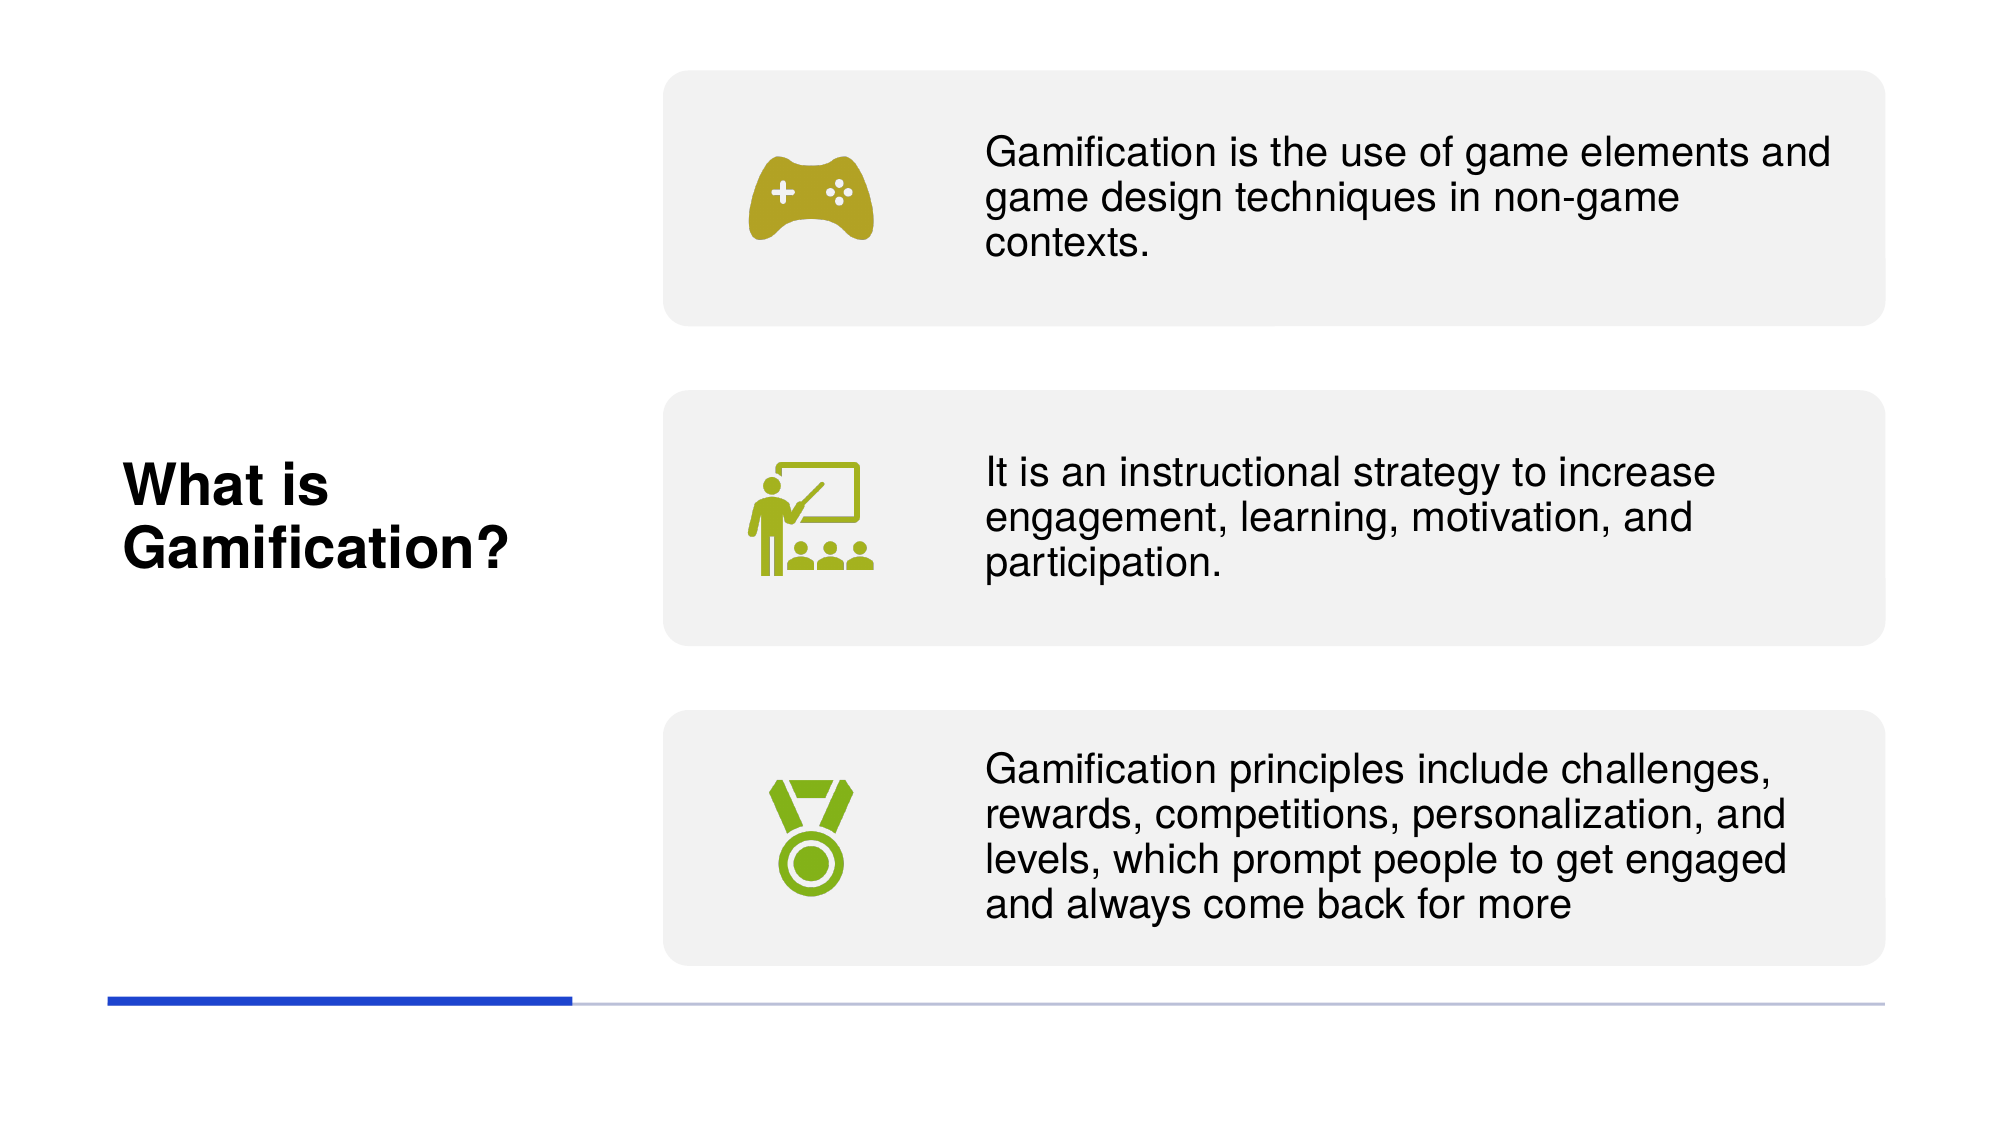

# What is Gamification?
Gamification is the use of game elements and game design techniques in non-game contexts.
It is an instructional strategy to increase engagement, learning, motivation, and participation.
Gamification principles include challenges, rewards, competitions, personalization, and levels, which prompt people to get engaged and always come back for more